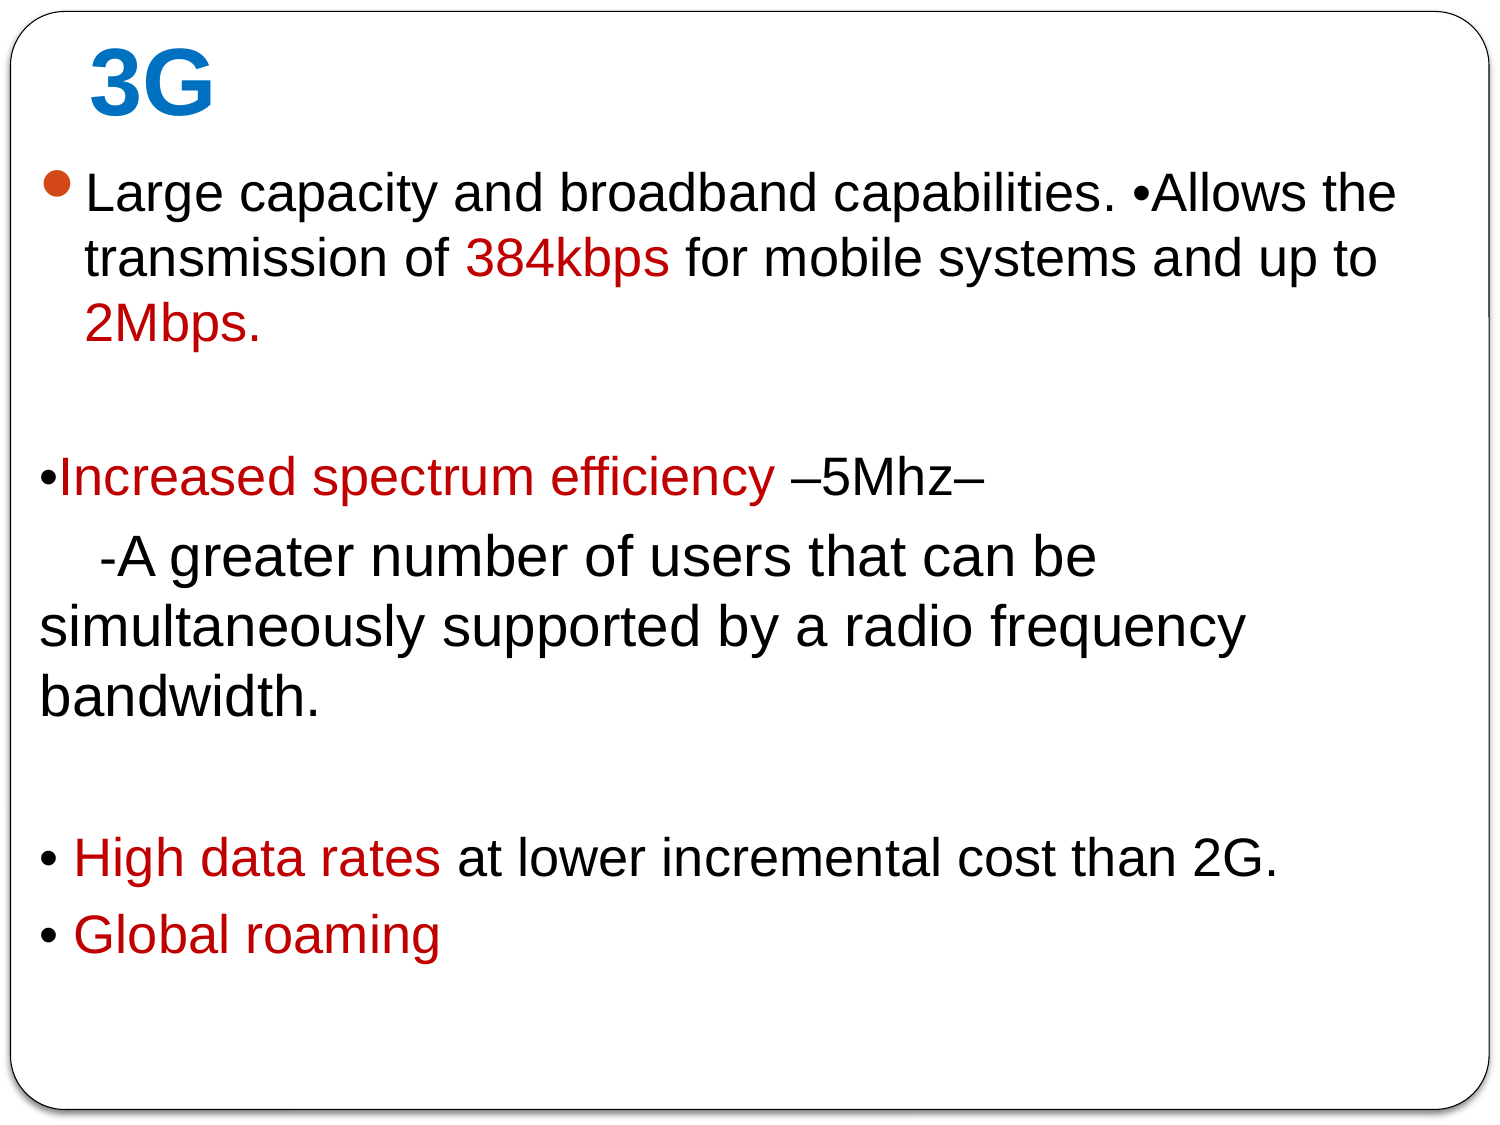

# 3G
Large capacity and broadband capabilities. •Allows the transmission of 384kbps for mobile systems and up to 2Mbps.

•Increased spectrum efficiency –5Mhz–
    -A greater number of users that can be simultaneously supported by a radio frequency bandwidth.

• High data rates at lower incremental cost than 2G.
• Global roaming